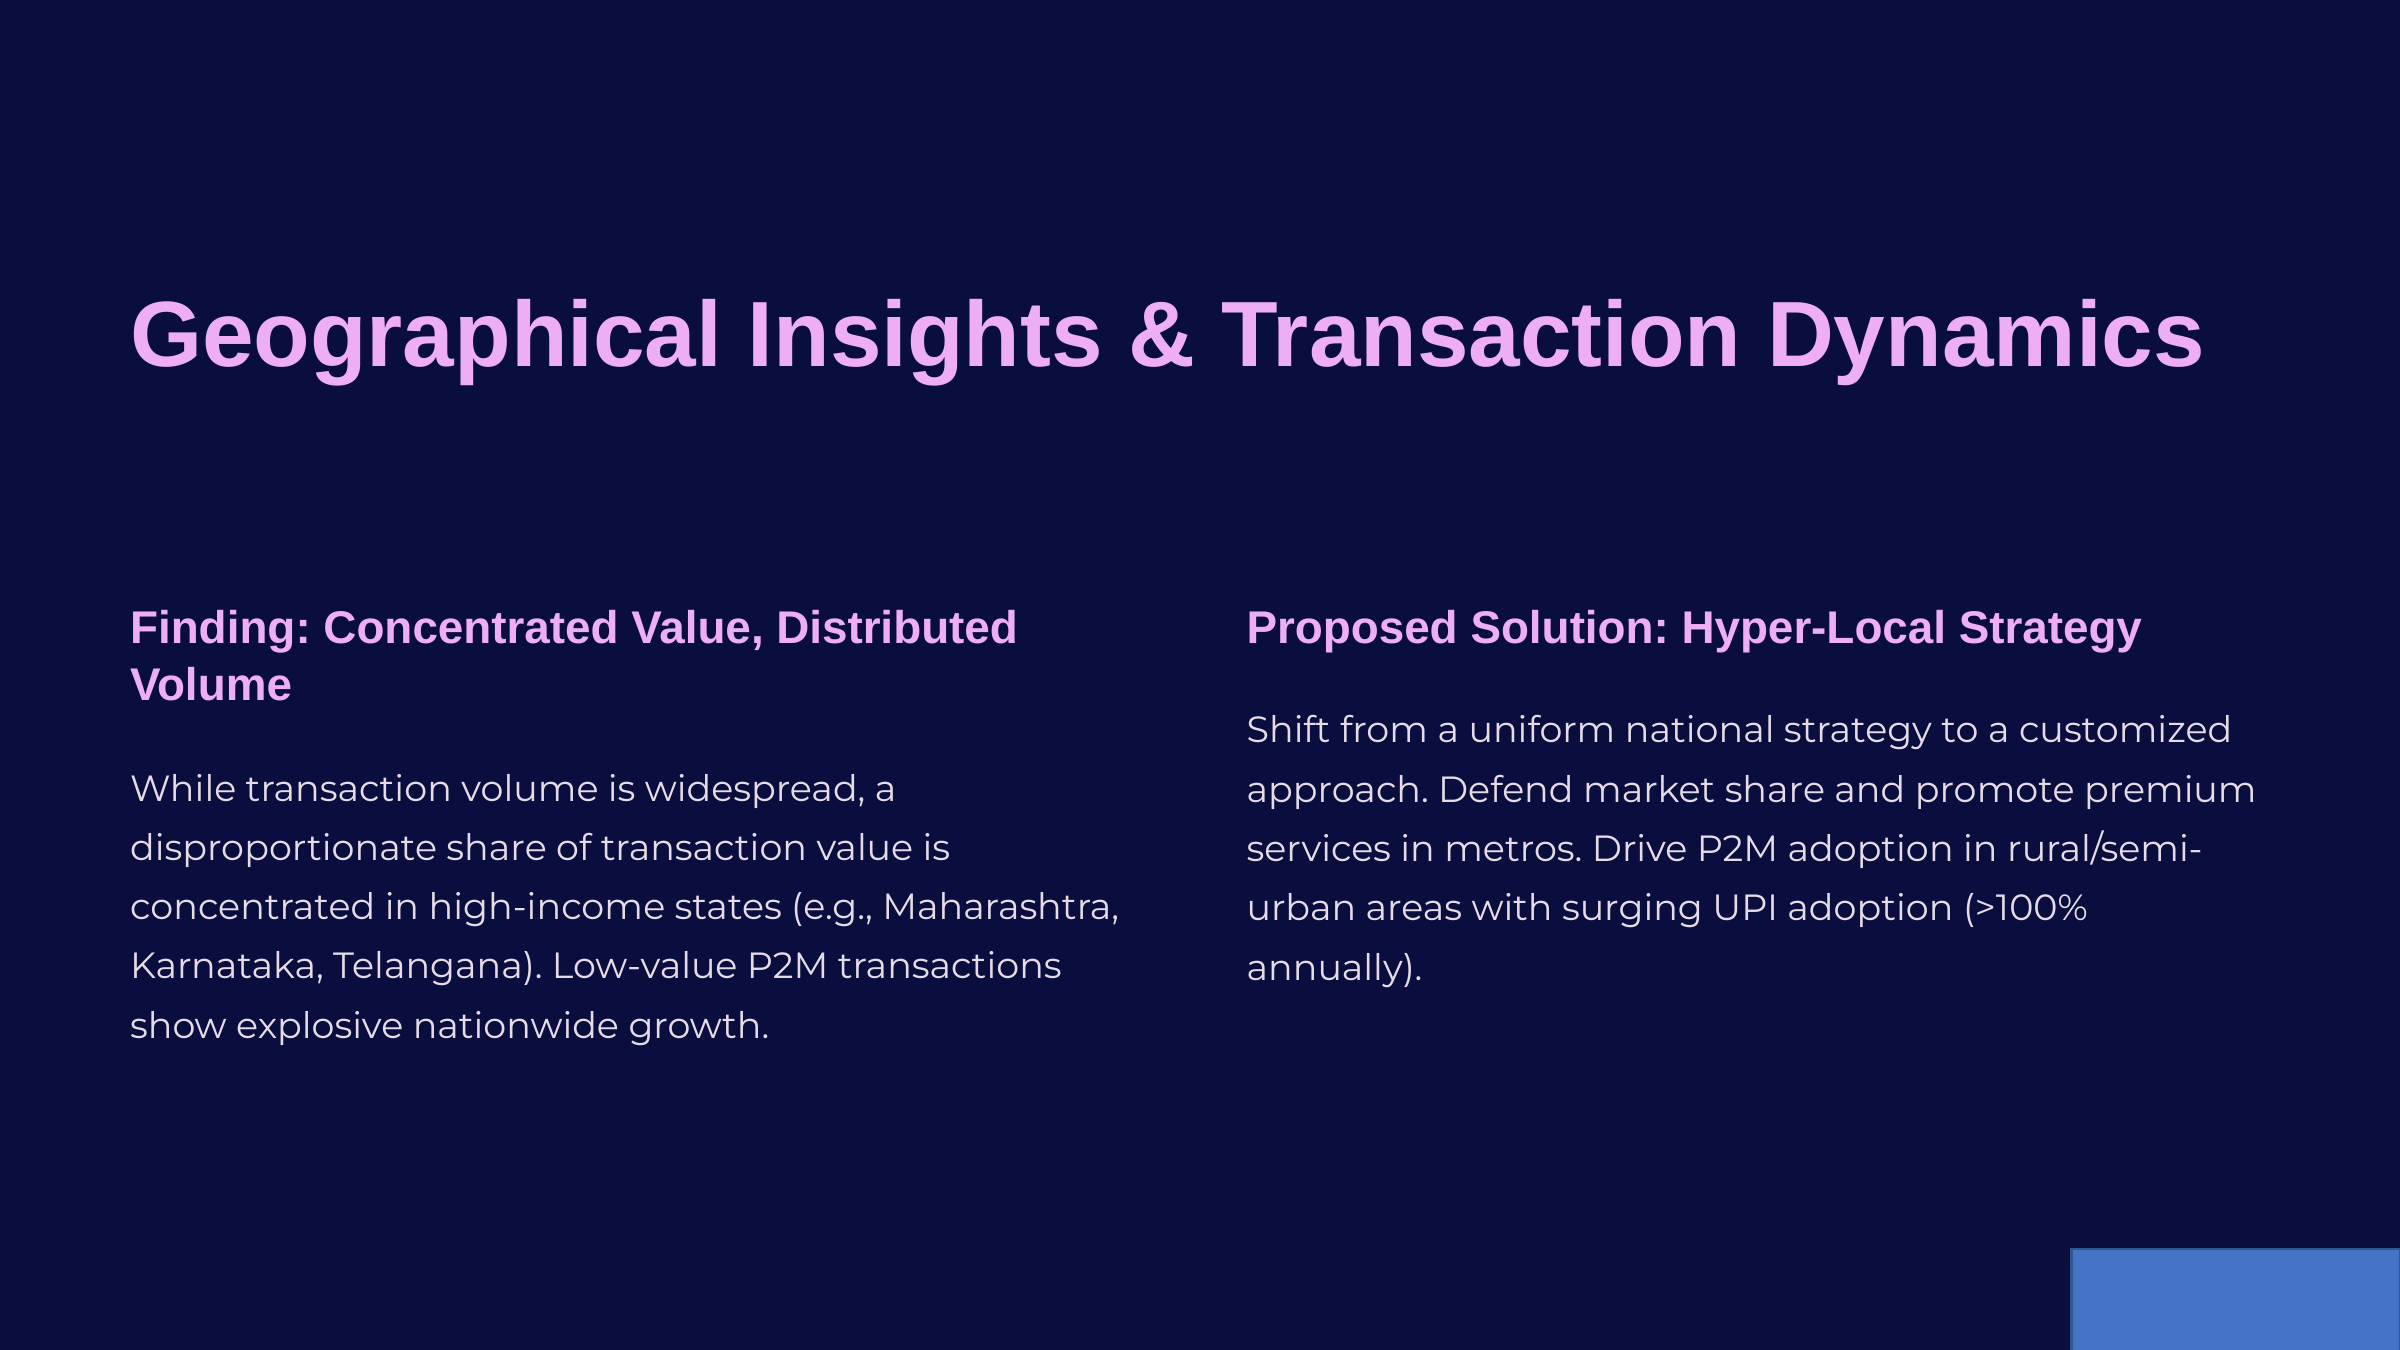

Geographical Insights & Transaction Dynamics
Finding: Concentrated Value, Distributed Volume
Proposed Solution: Hyper-Local Strategy
Shift from a uniform national strategy to a customized approach. Defend market share and promote premium services in metros. Drive P2M adoption in rural/semi-urban areas with surging UPI adoption (>100% annually).
While transaction volume is widespread, a disproportionate share of transaction value is concentrated in high-income states (e.g., Maharashtra, Karnataka, Telangana). Low-value P2M transactions show explosive nationwide growth.